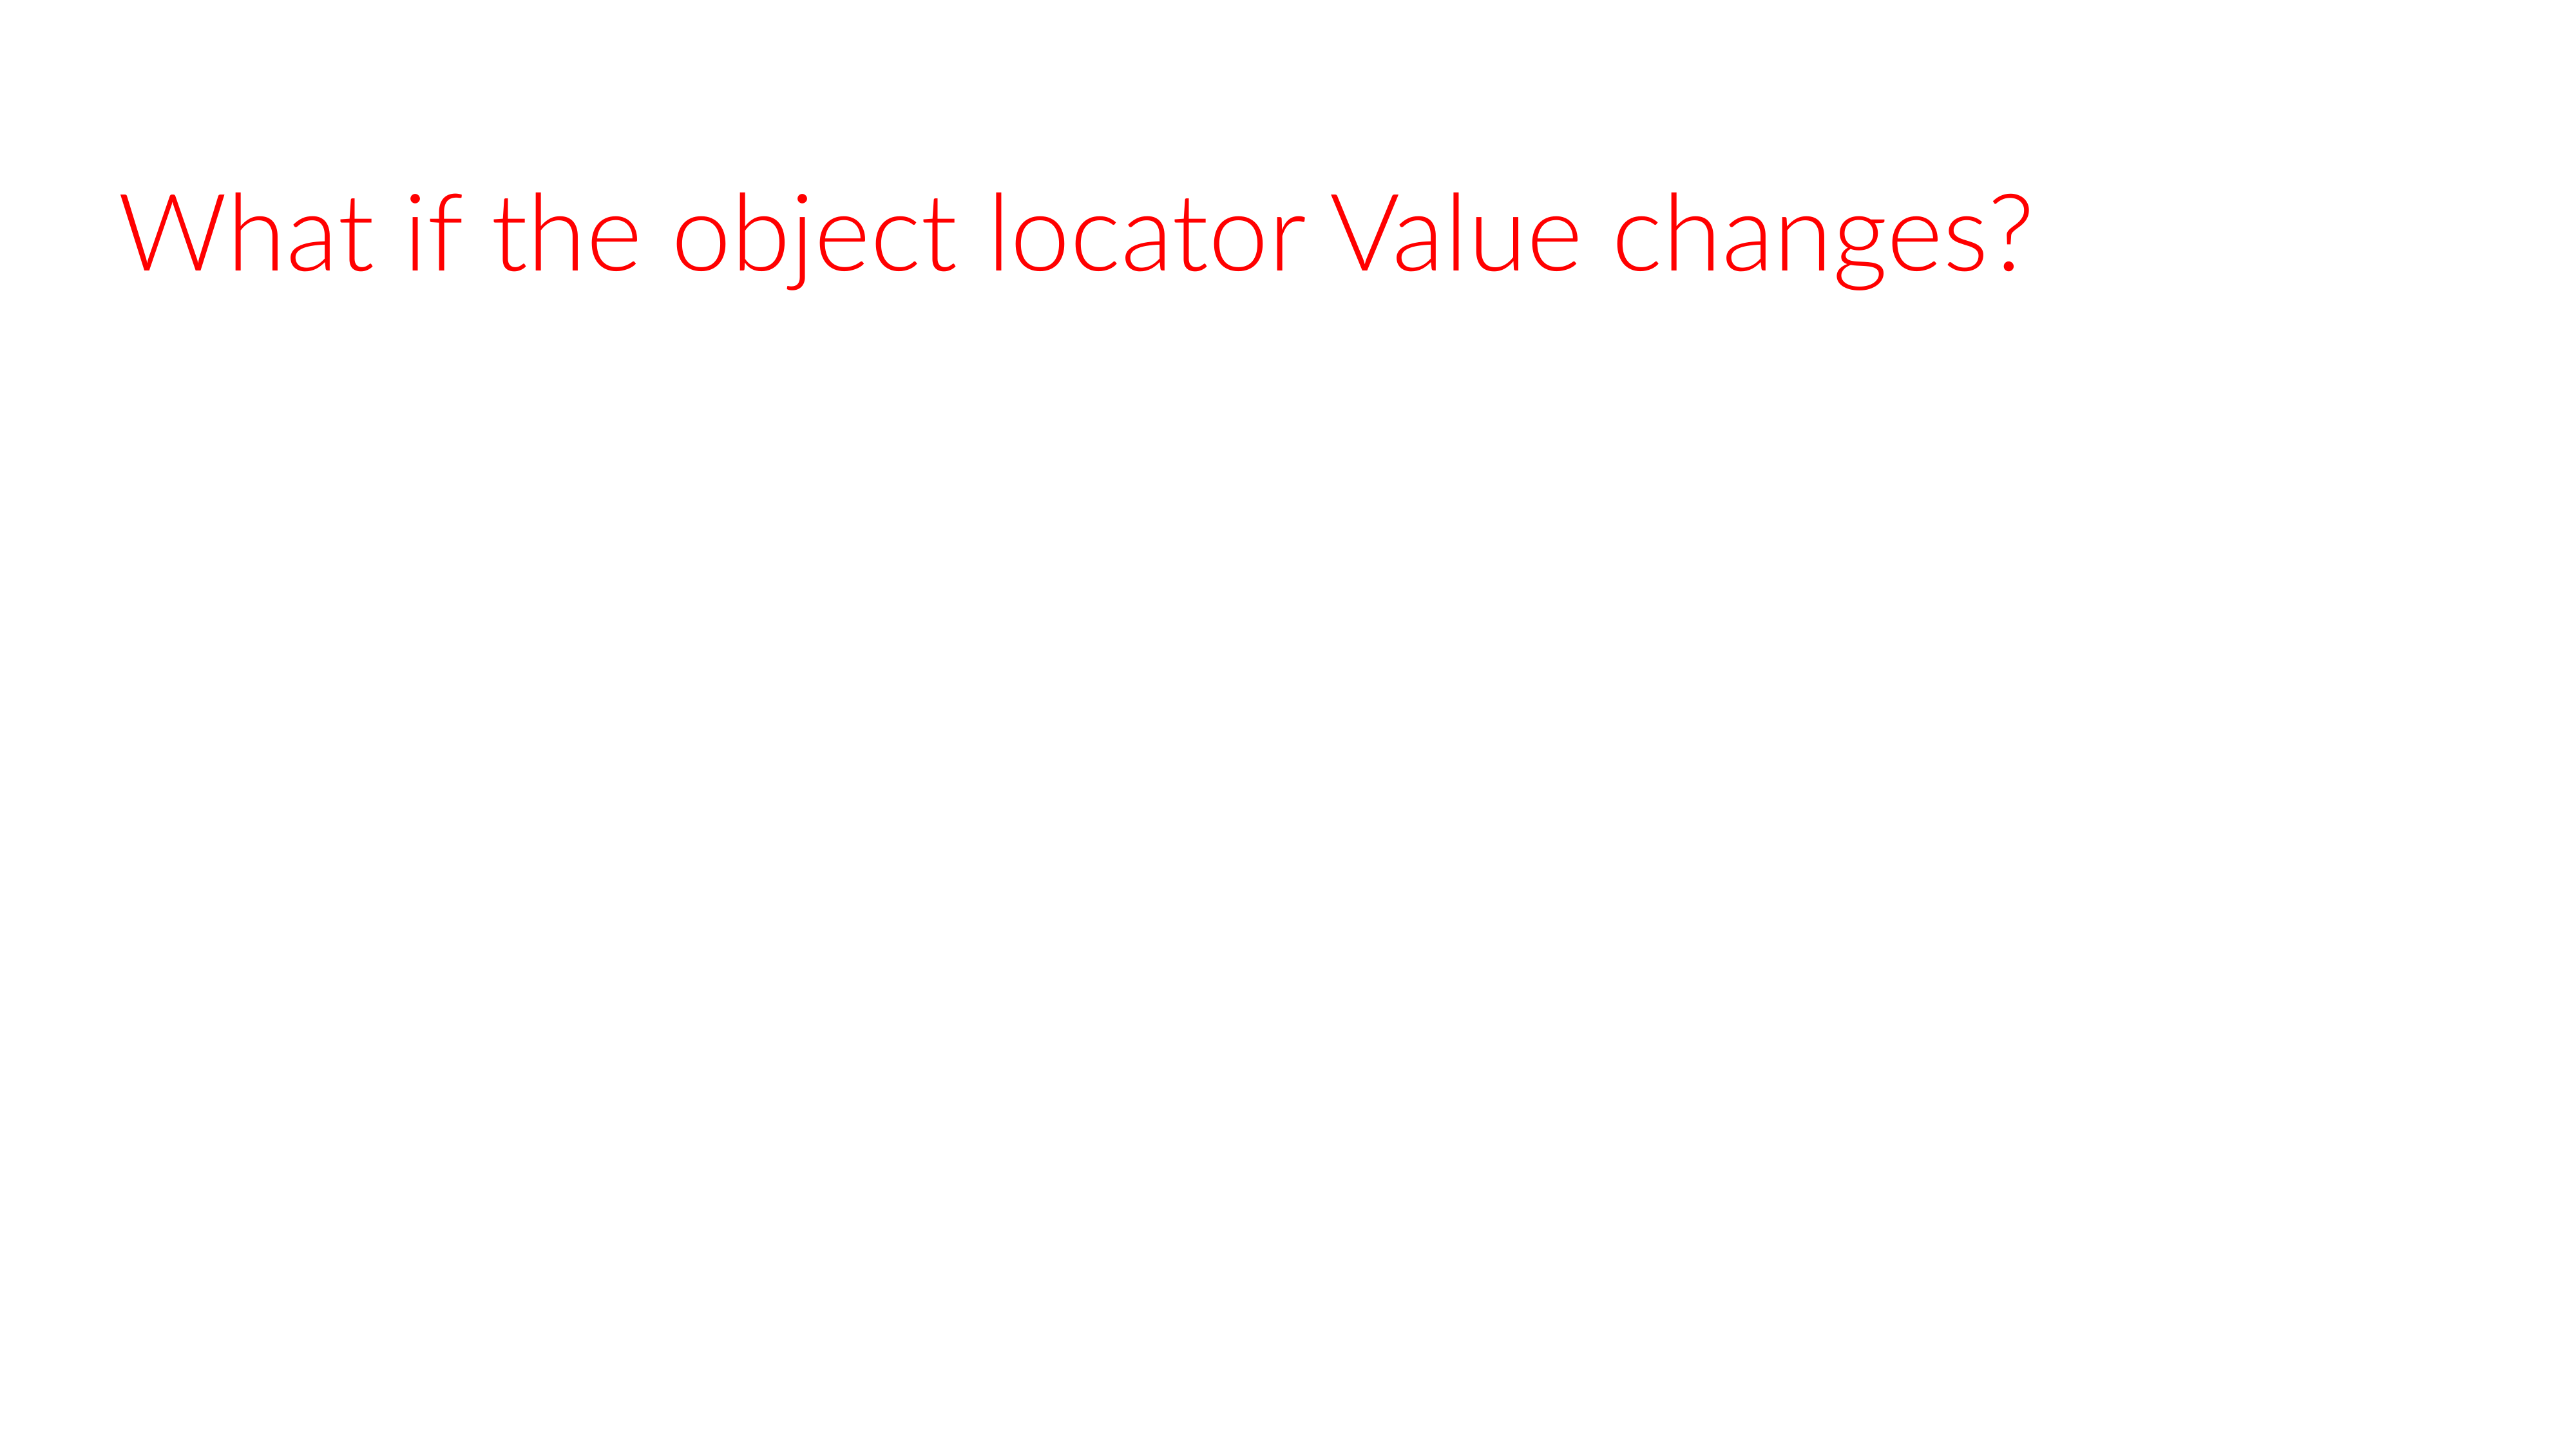

What if the object locator Value changes?